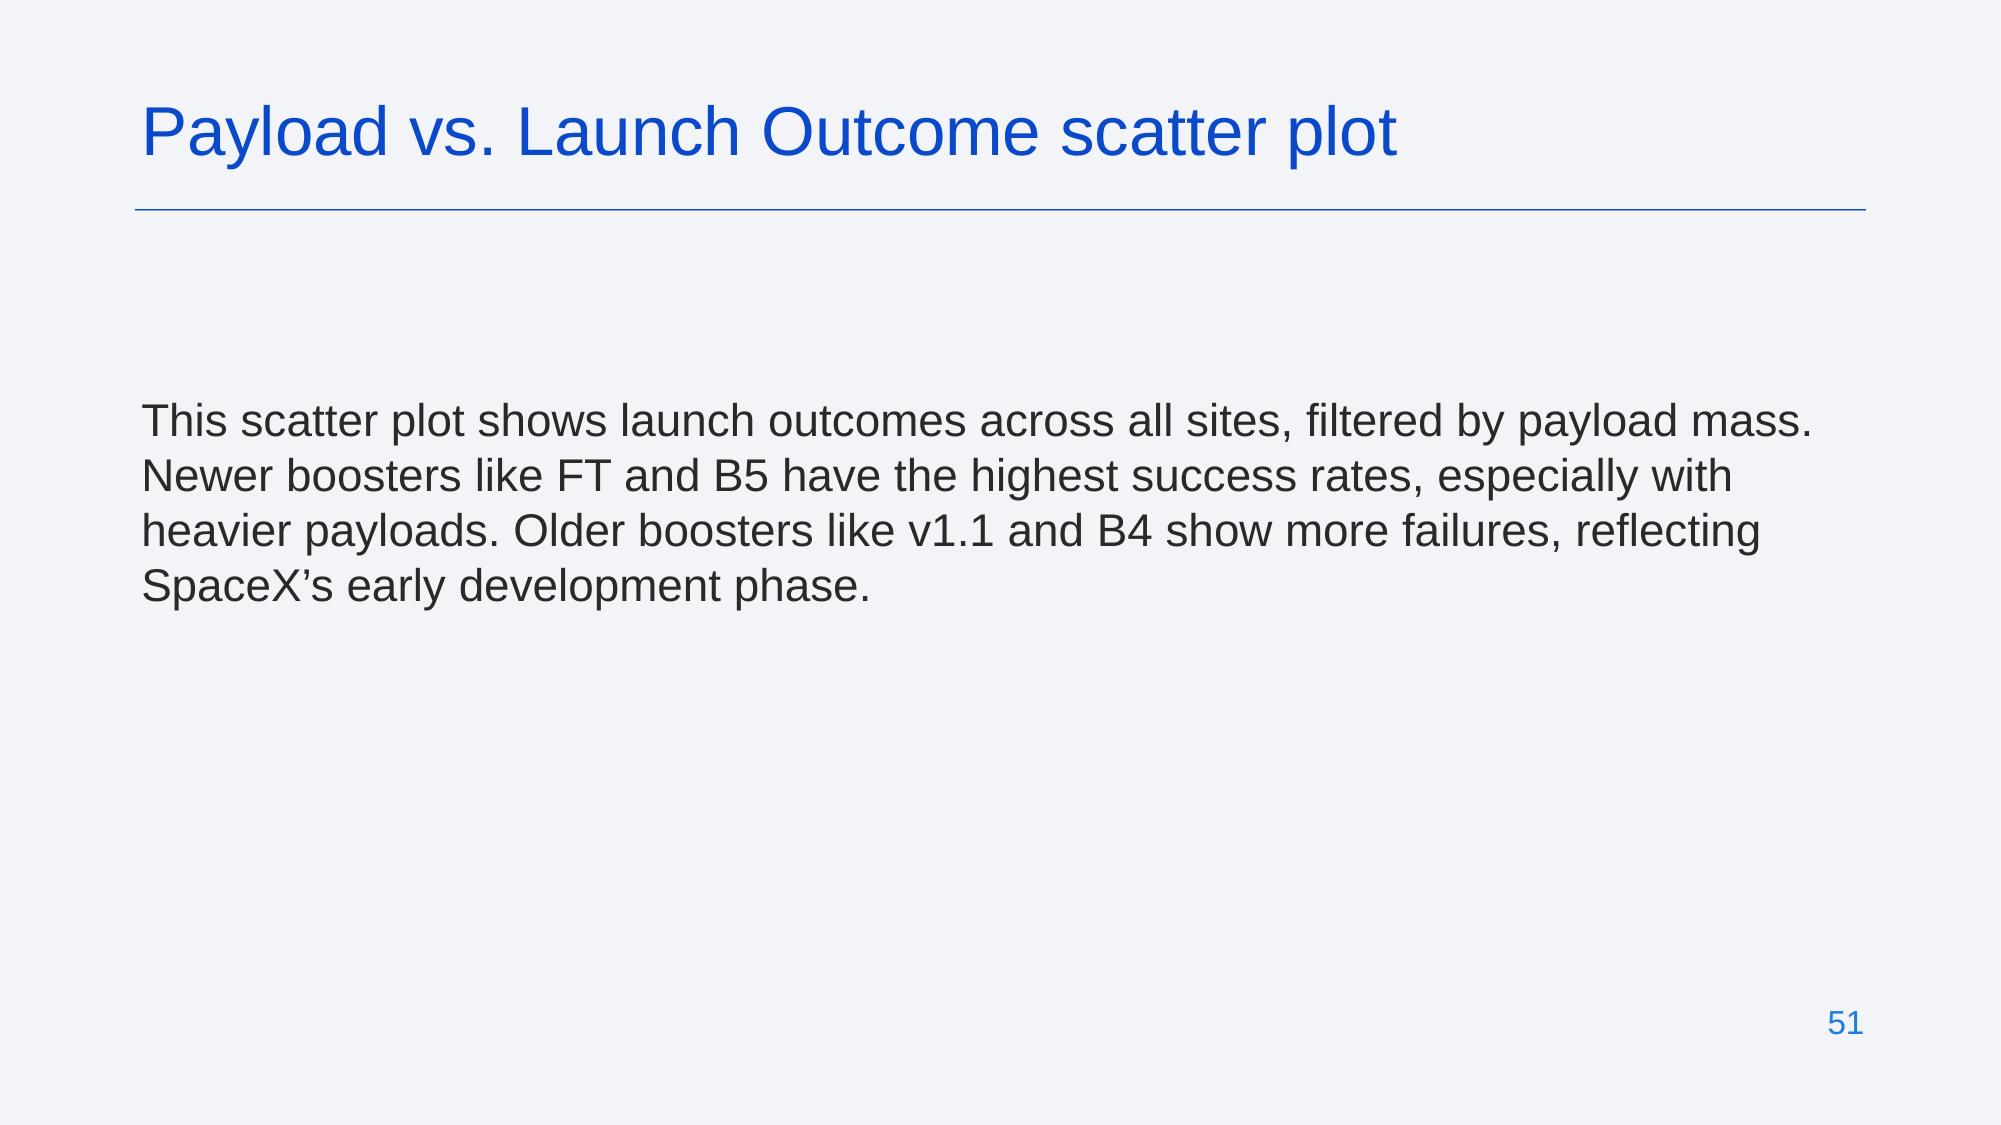

Payload vs. Launch Outcome scatter plot

This scatter plot shows launch outcomes across all sites, filtered by payload mass. Newer boosters like FT and B5 have the highest success rates, especially with heavier payloads. Older boosters like v1.1 and B4 show more failures, reflecting SpaceX’s early development phase.
51